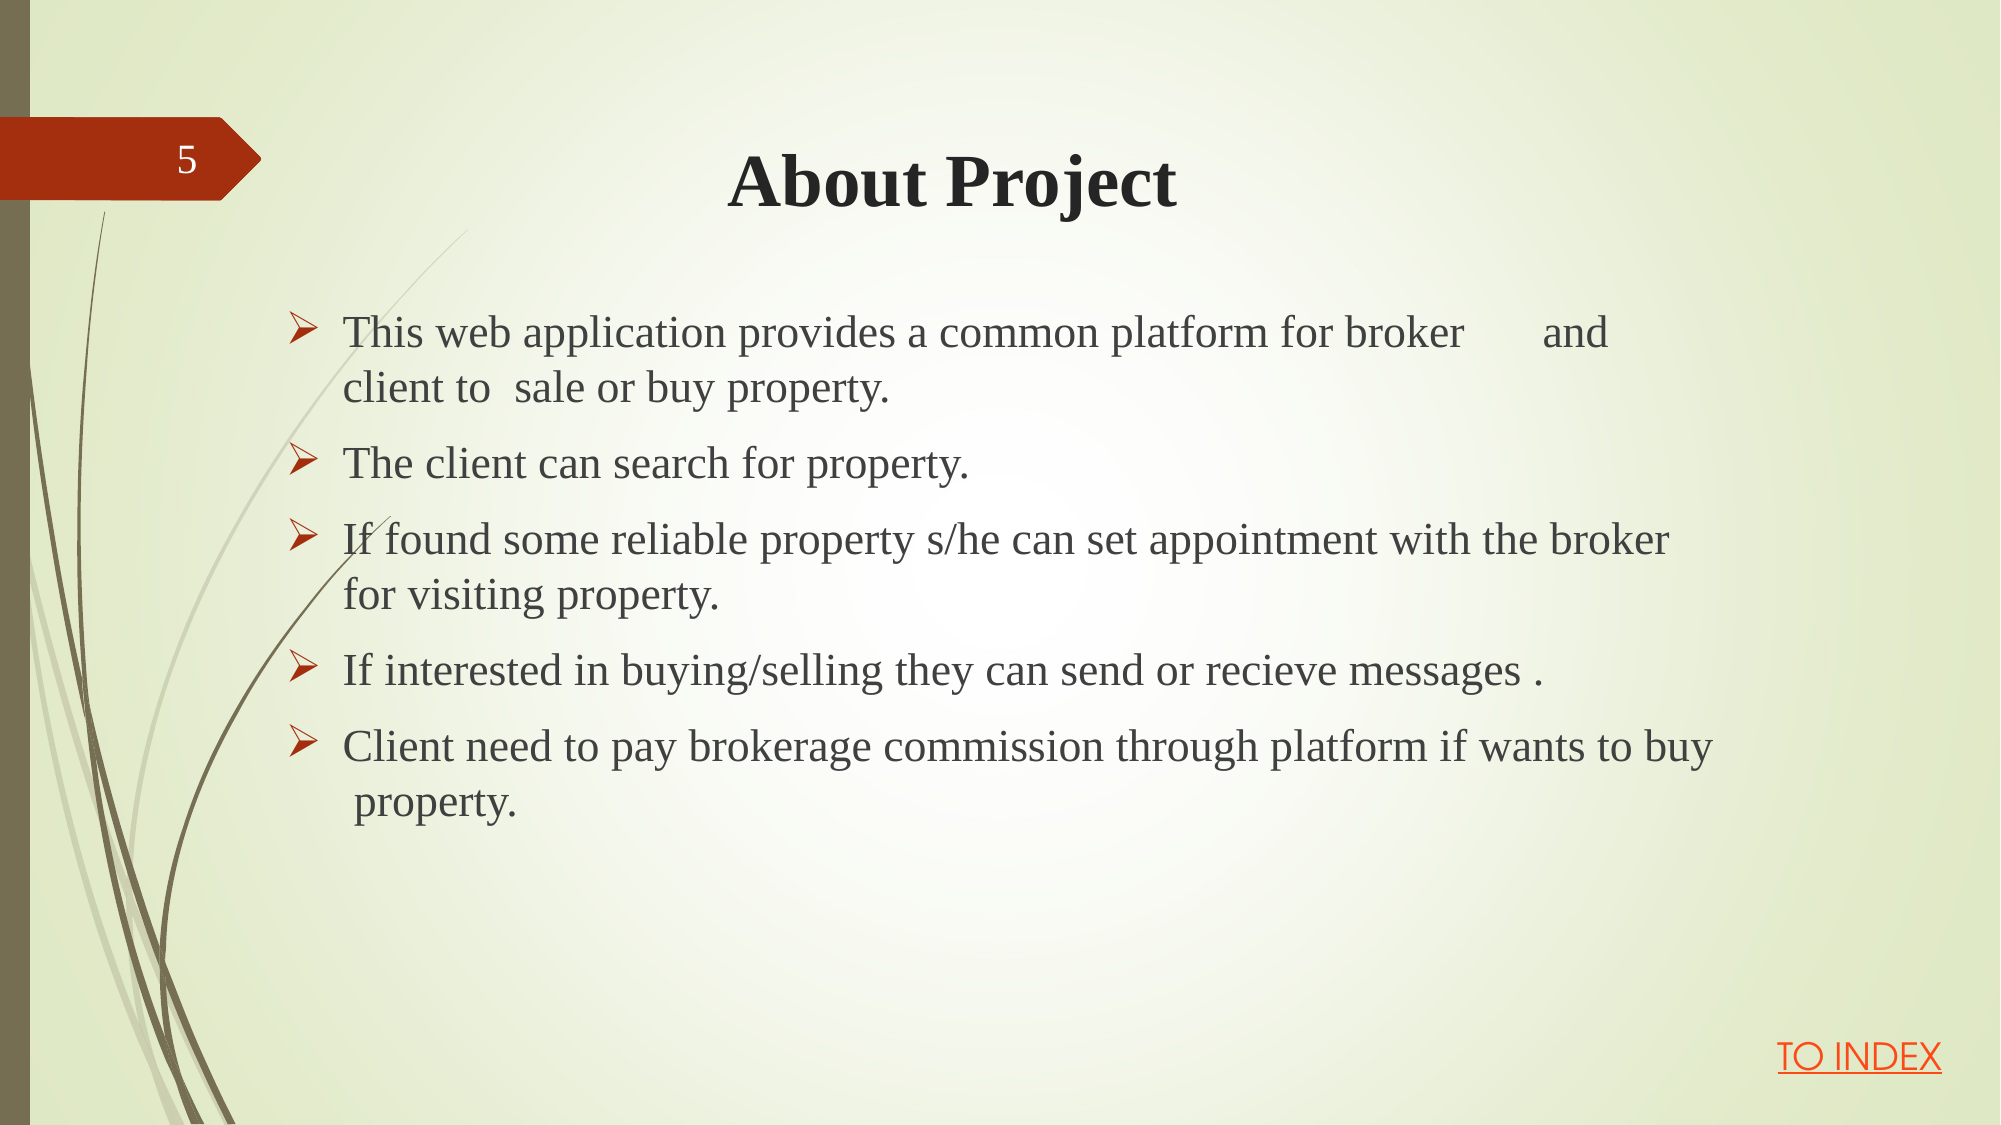

5
# About Project
This web application provides a common platform for broker	and client to  sale or buy property.
The client can search for property.
If found some reliable property s/he can set appointment with the broker  for visiting property.
If interested in buying/selling they can send or recieve messages .
Client need to pay brokerage commission through platform if wants to buy  property.
TO INDEX